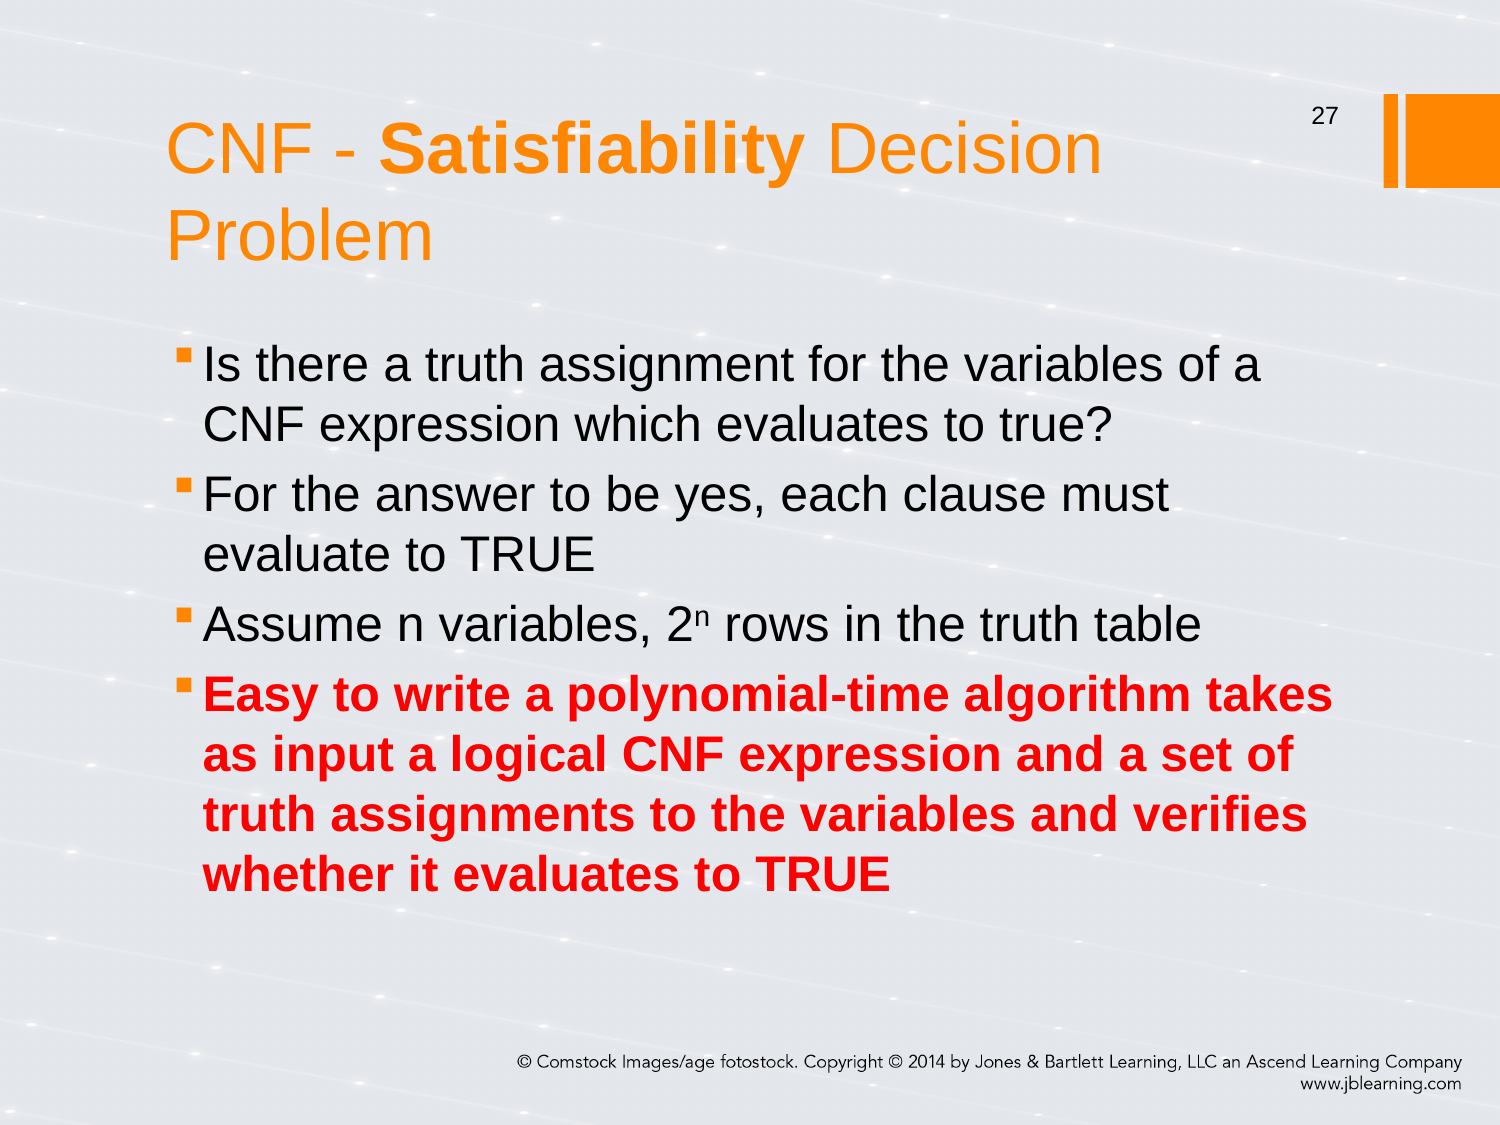

27
# CNF - Satisfiability Decision Problem
Is there a truth assignment for the variables of a CNF expression which evaluates to true?
For the answer to be yes, each clause must evaluate to TRUE
Assume n variables, 2n rows in the truth table
Easy to write a polynomial-time algorithm takes as input a logical CNF expression and a set of truth assignments to the variables and verifies whether it evaluates to TRUE